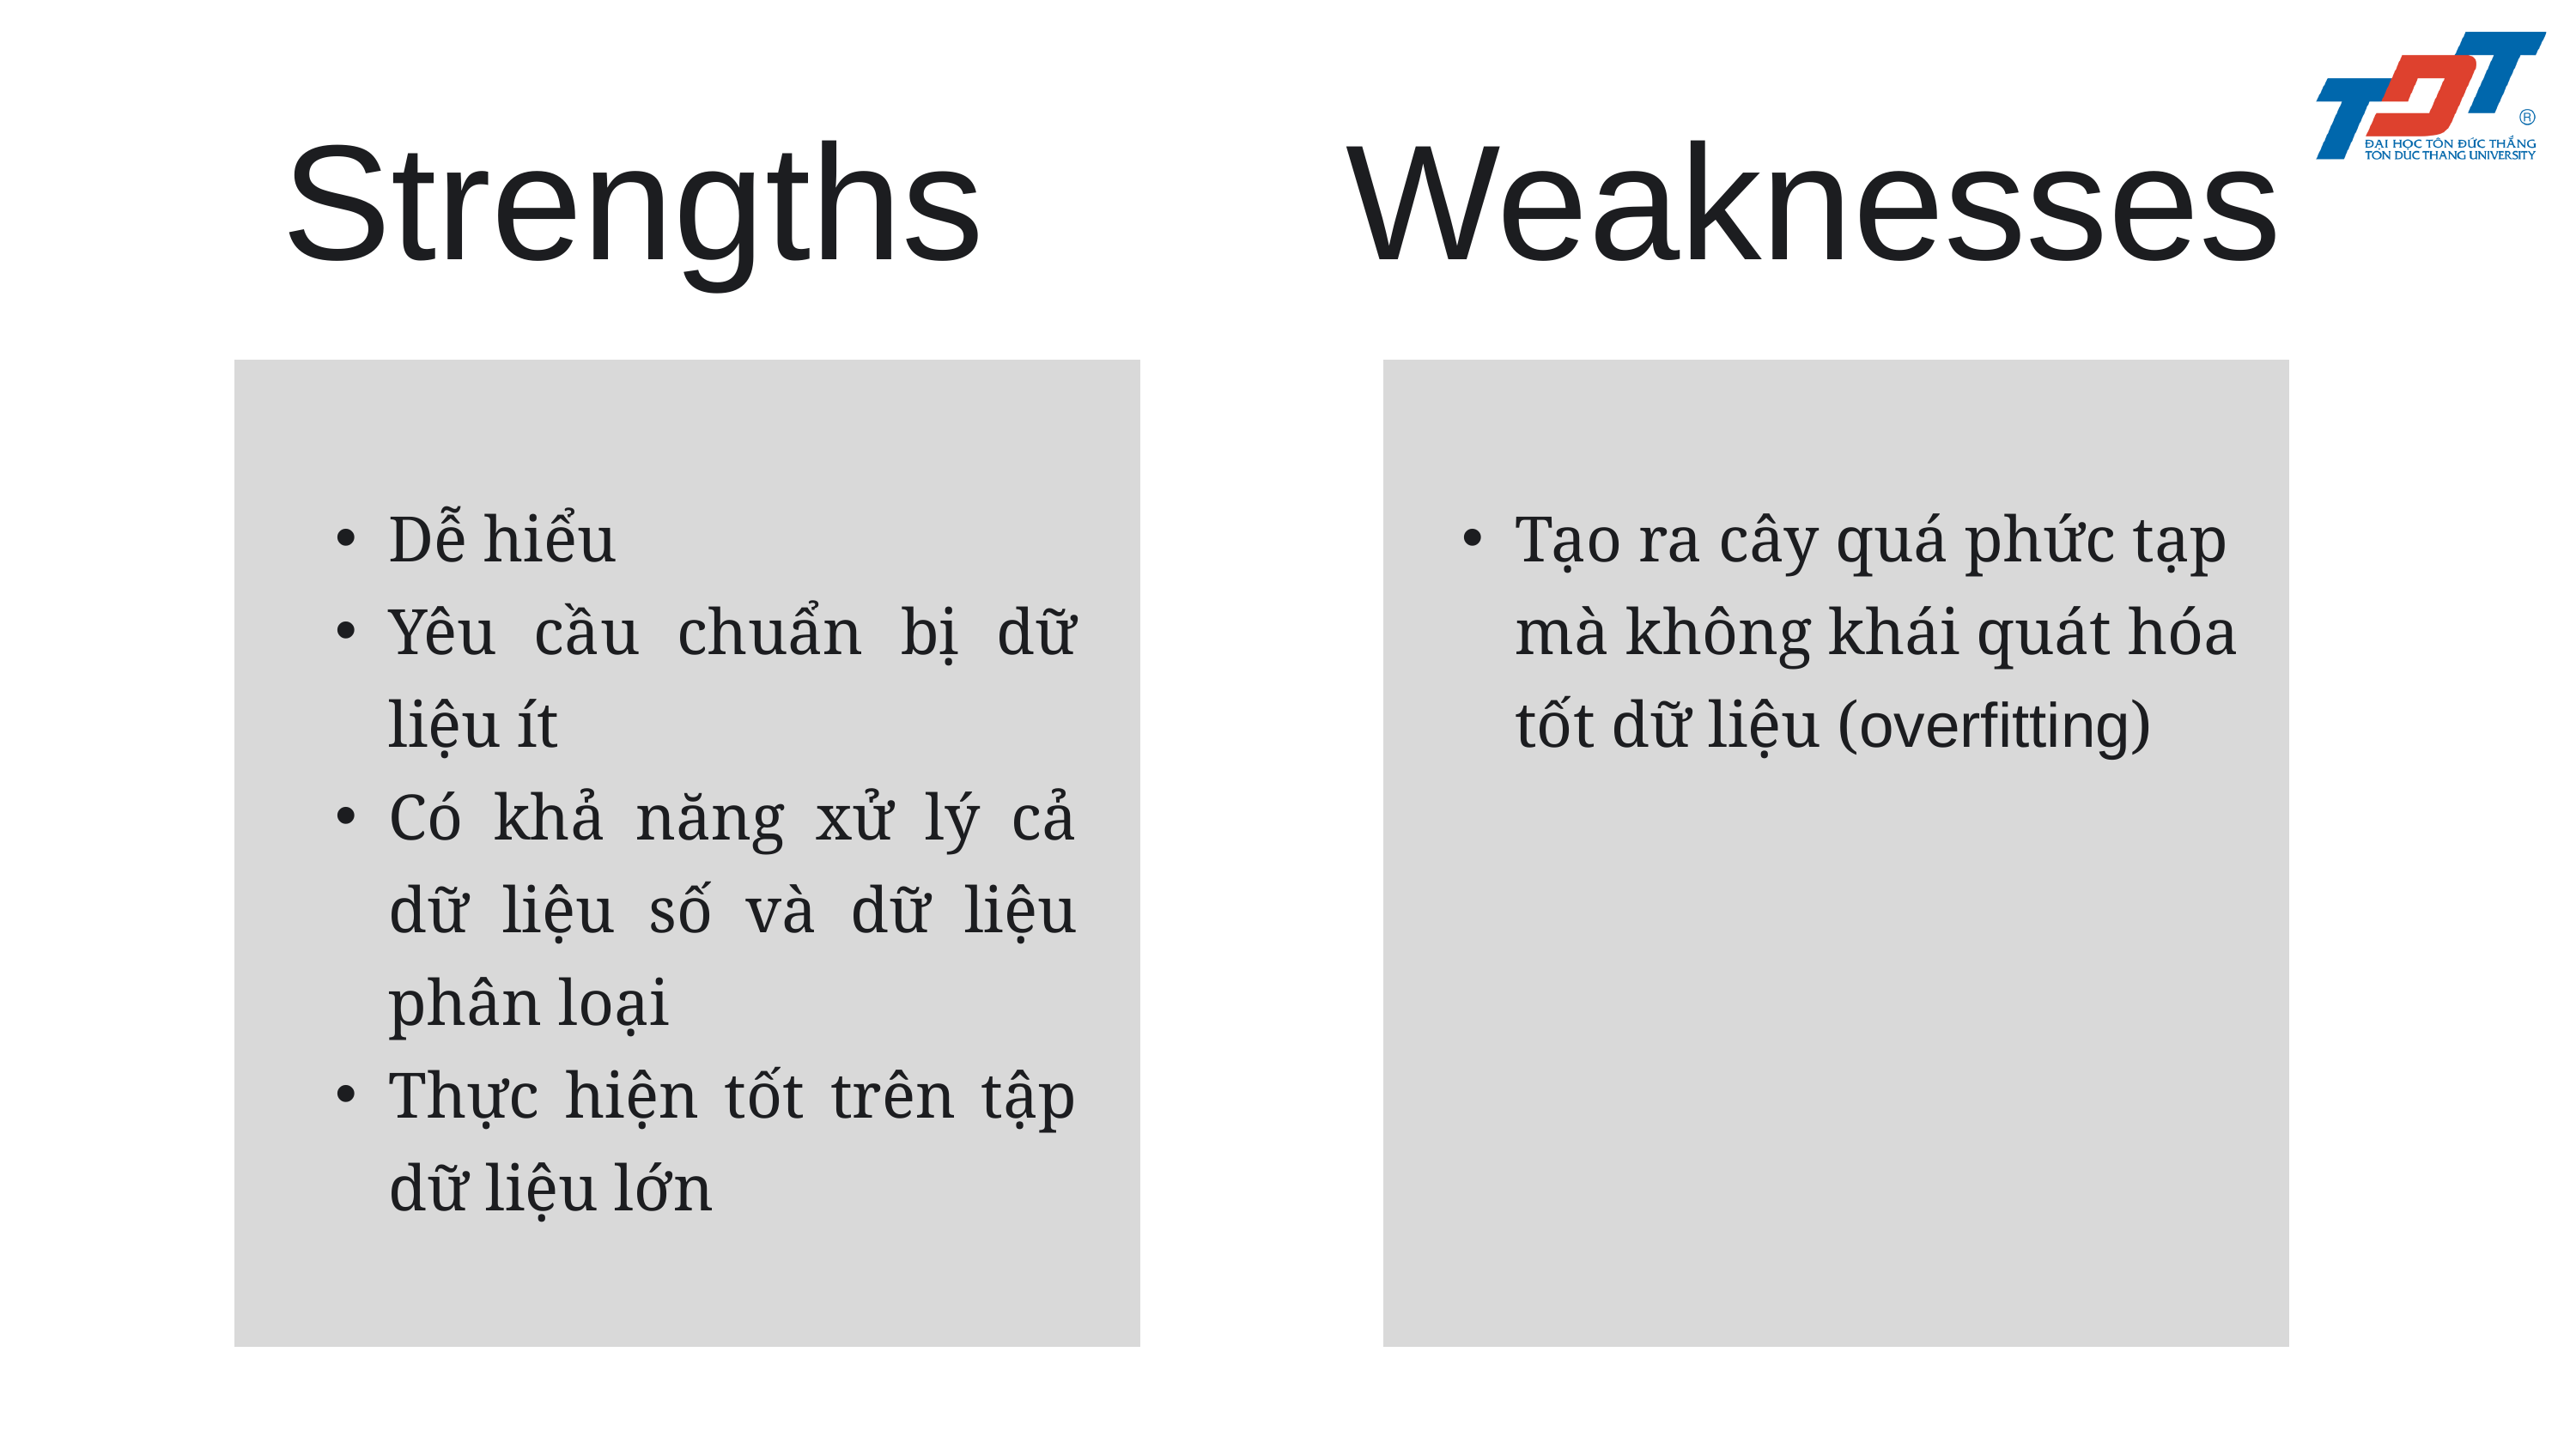

Strengths
Weaknesses

Dễ hiểu
Yêu cầu chuẩn bị dữ liệu ít
Có khả năng xử lý cả dữ liệu số và dữ liệu phân loại
Thực hiện tốt trên tập dữ liệu lớn
Tạo ra cây quá phức tạp mà không khái quát hóa tốt dữ liệu (overfitting)